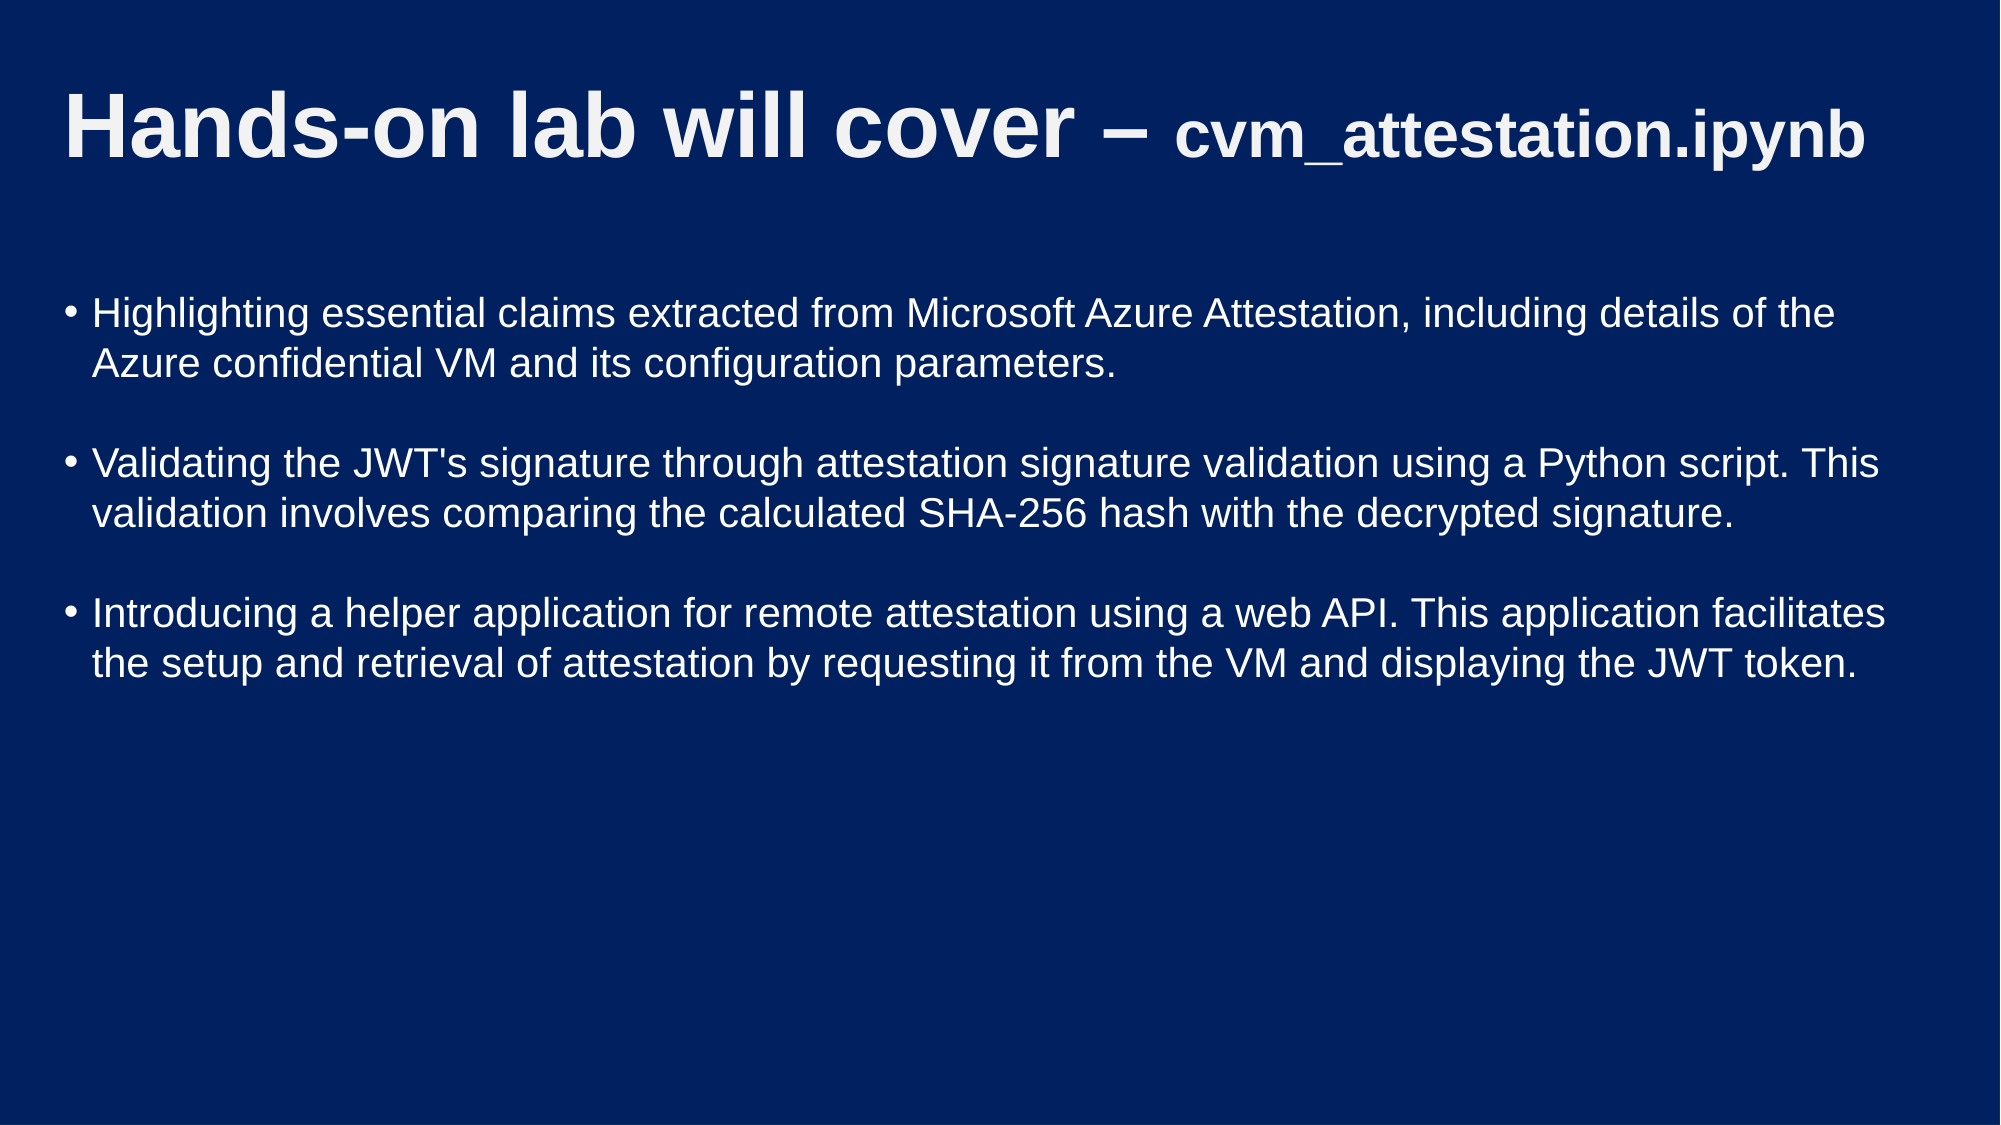

Hands-on lab will cover – cvm_attestation.ipynb
Highlighting essential claims extracted from Microsoft Azure Attestation, including details of the Azure confidential VM and its configuration parameters.

Validating the JWT's signature through attestation signature validation using a Python script. This validation involves comparing the calculated SHA-256 hash with the decrypted signature.

Introducing a helper application for remote attestation using a web API. This application facilitates the setup and retrieval of attestation by requesting it from the VM and displaying the JWT token.